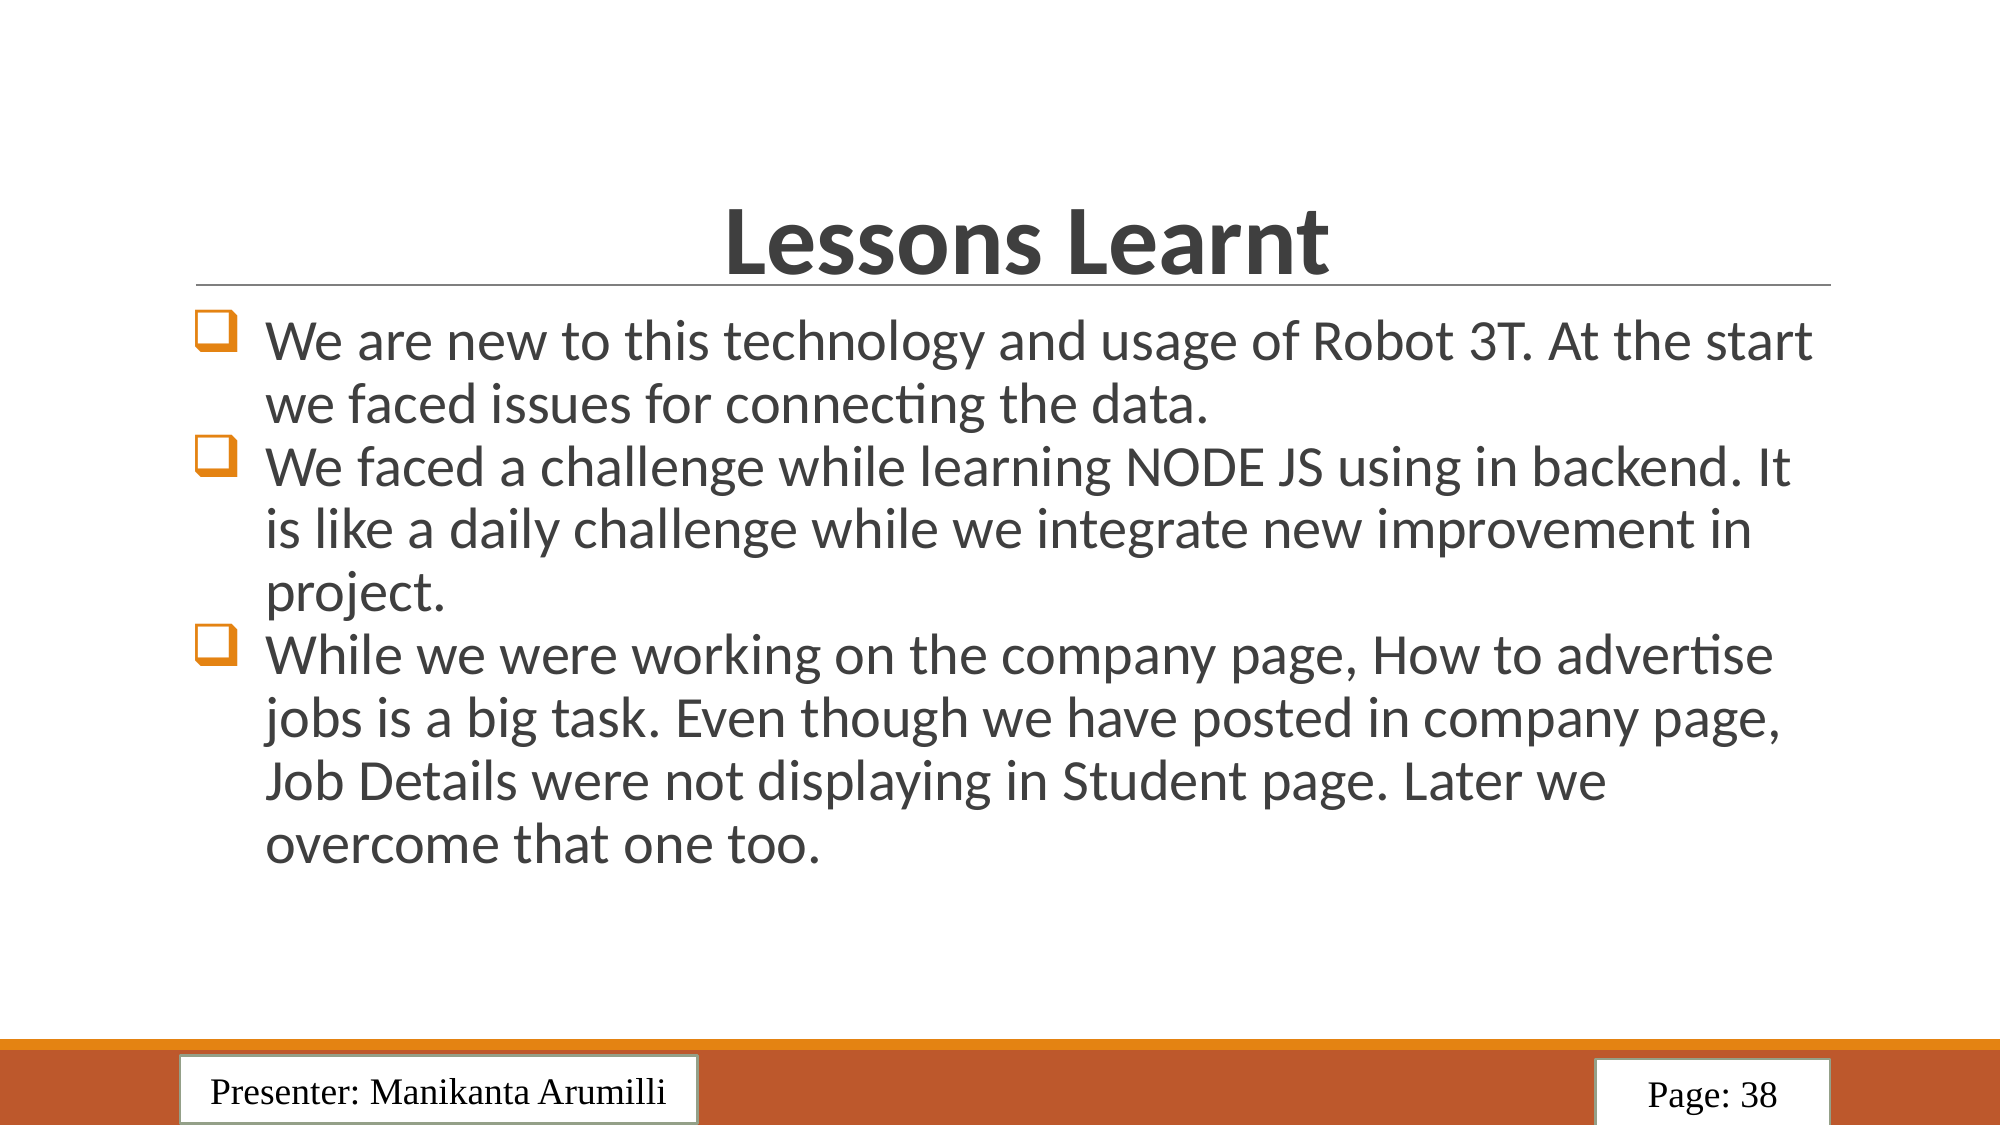

# Lessons Learnt
We are new to this technology and usage of Robot 3T. At the start we faced issues for connecting the data.
We faced a challenge while learning NODE JS using in backend. It is like a daily challenge while we integrate new improvement in project.
While we were working on the company page, How to advertise jobs is a big task. Even though we have posted in company page, Job Details were not displaying in Student page. Later we overcome that one too.

Presenter: Manikanta Arumilli
Page: 38